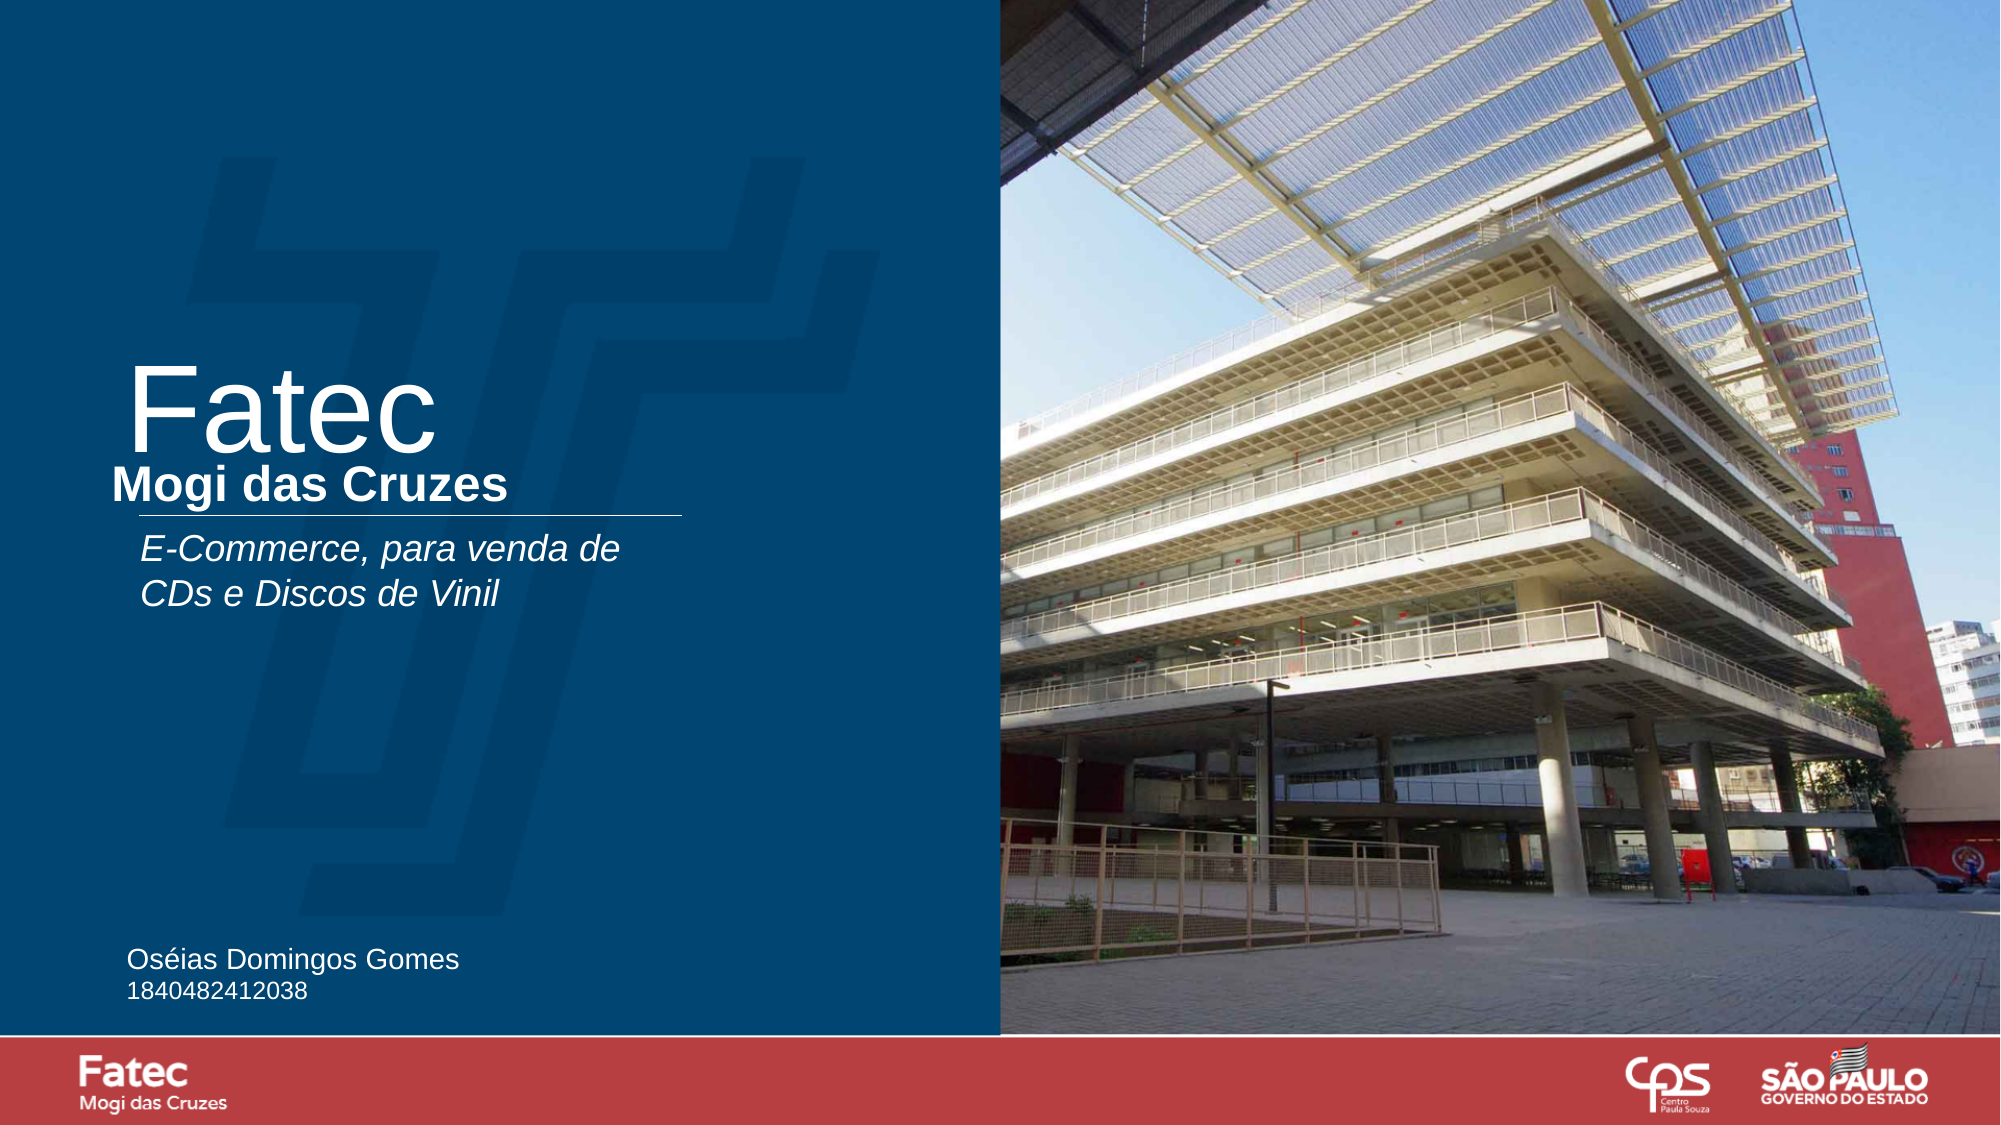

Fatec
Mogi das Cruzes
E-Commerce, para venda de CDs e Discos de Vinil
Oséias Domingos Gomes
1840482412038